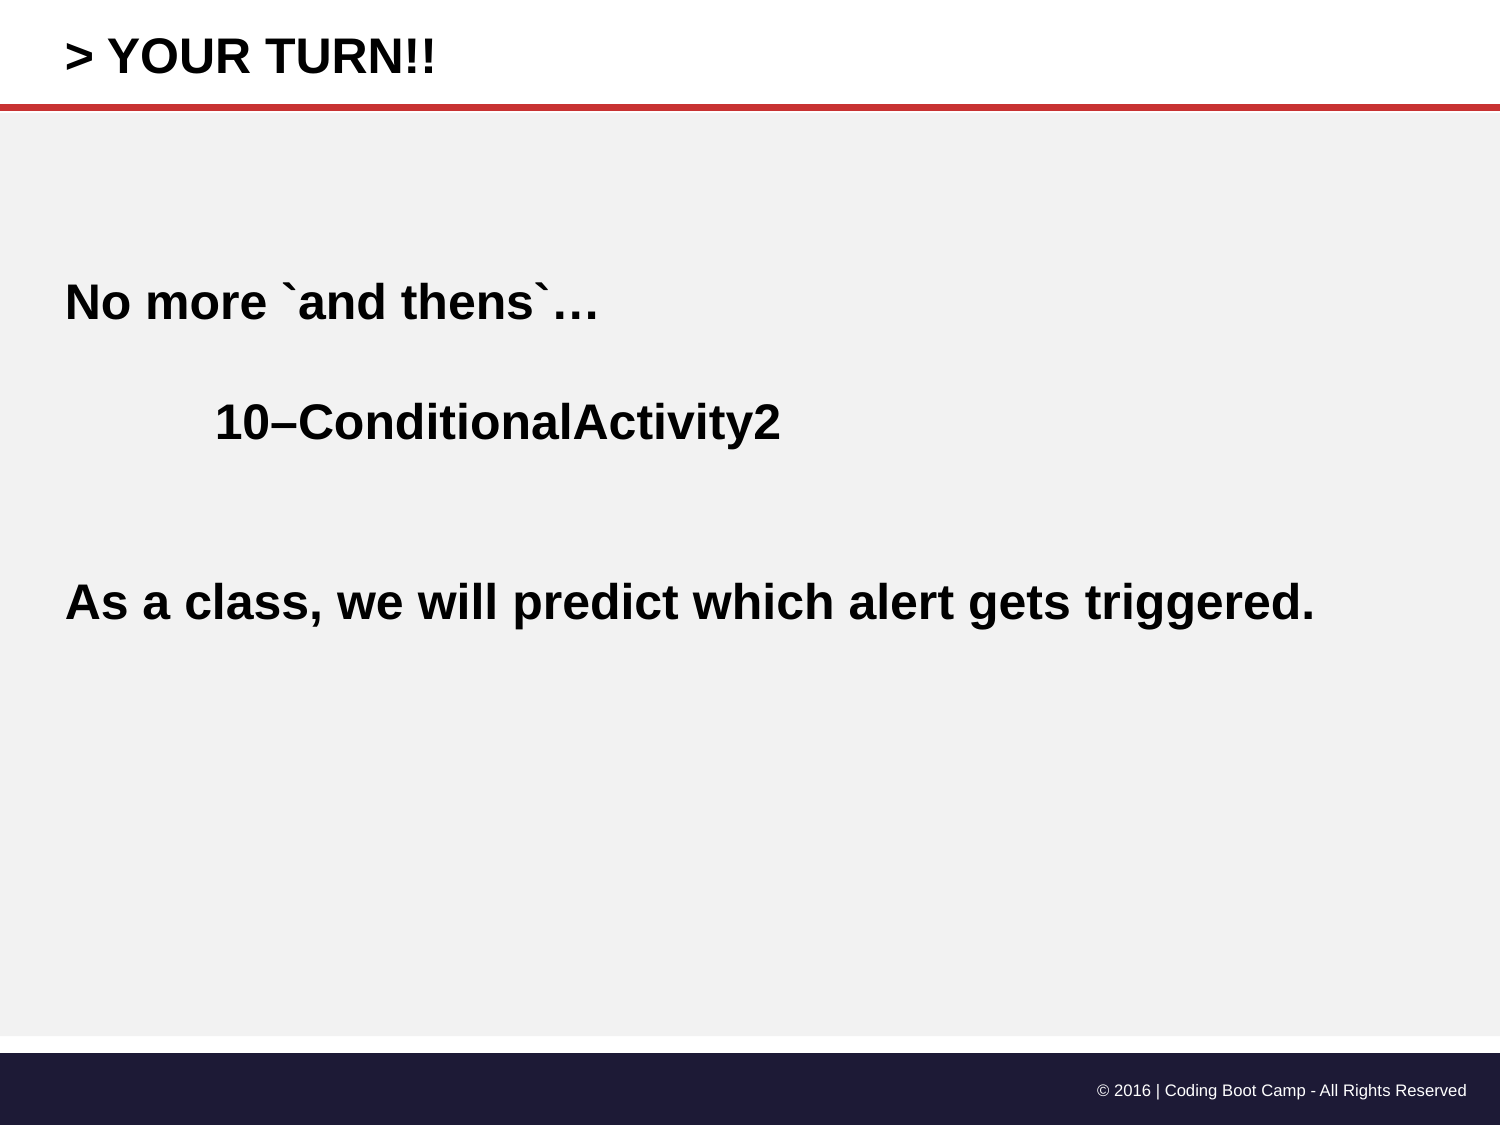

> YOUR TURN!!

No more `and thens`…

	10–ConditionalActivity2

As a class, we will predict which alert gets triggered.